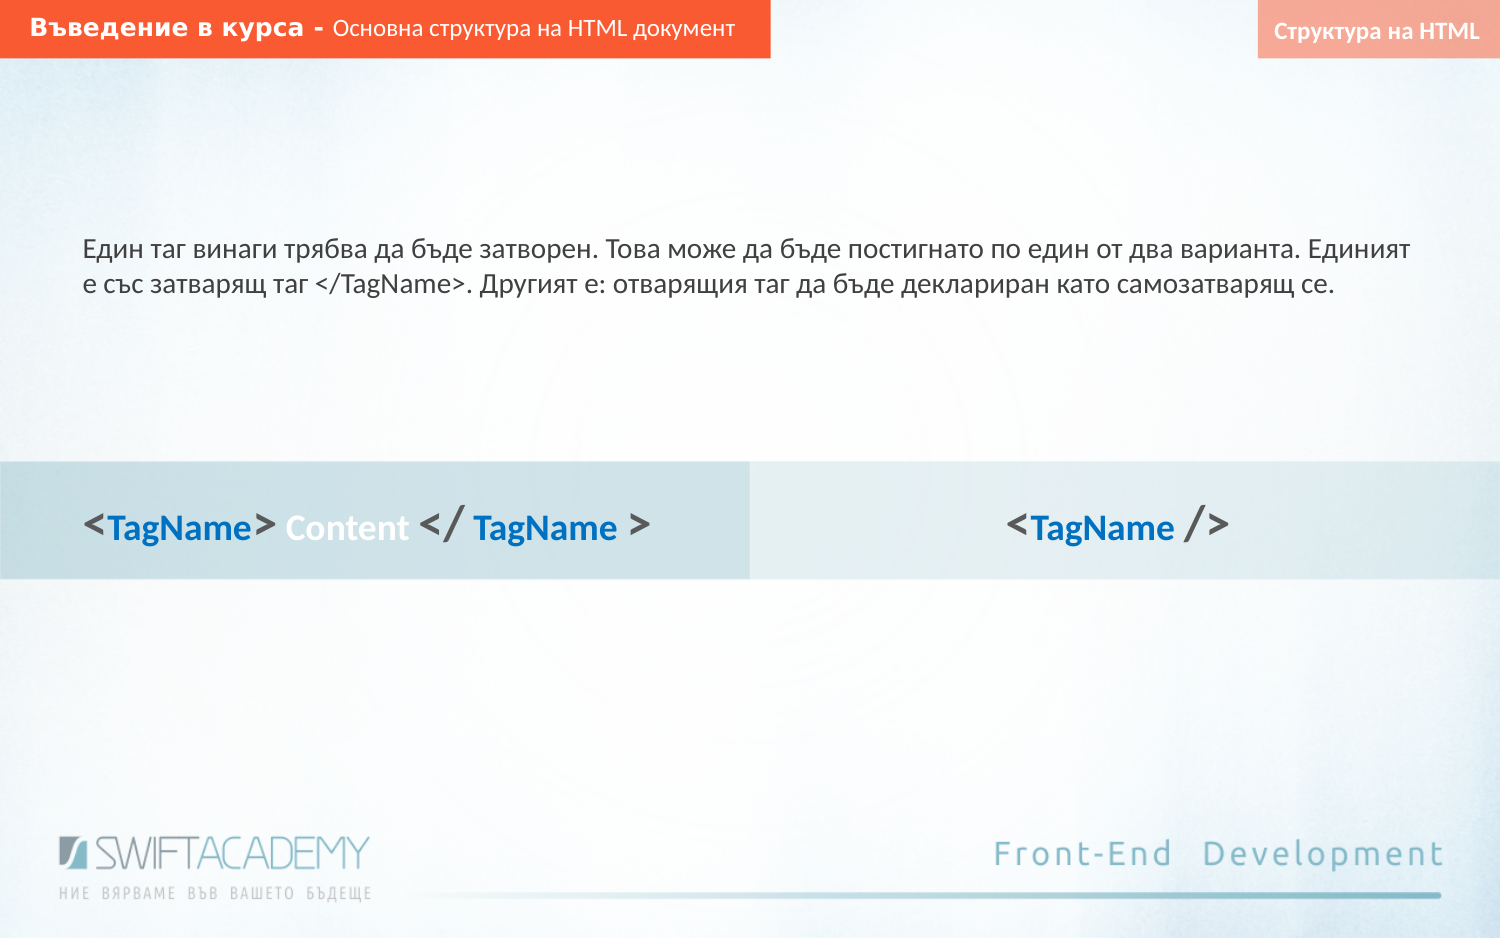

Въведение в курса - Основна структура на HTML документ
Структура на HTML
Един таг винаги трябва да бъде затворен. Това може да бъде постигнато по един от два варианта. Единият е със затварящ таг </TagName>. Другият е: отварящия таг да бъде деклариран като самозатварящ се.

<TagName> Content </ TagName >
<TagName />